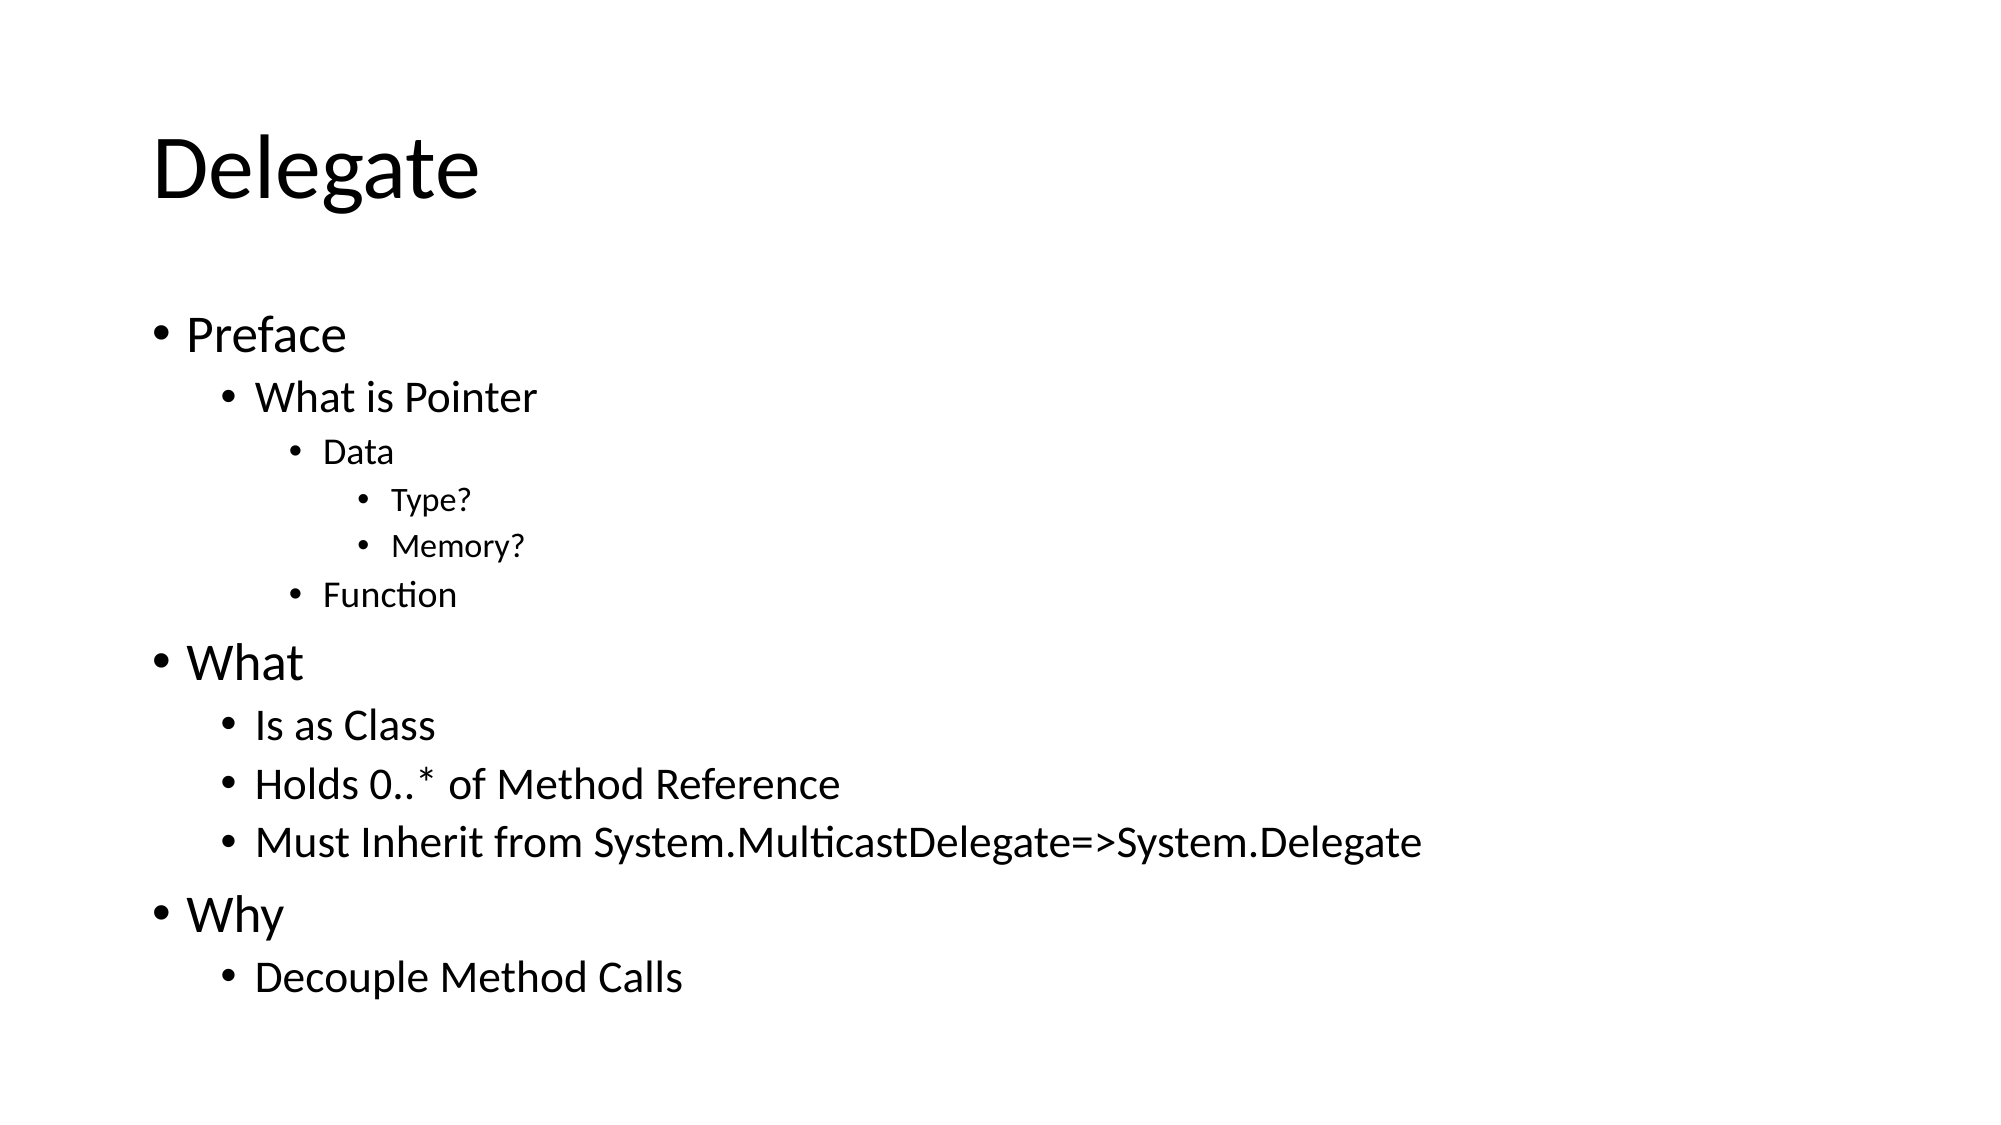

# Delegate
Preface
What is Pointer
Data
Type?
Memory?
Function
What
Is as Class
Holds 0..* of Method Reference
Must Inherit from System.MulticastDelegate=>System.Delegate
Why
Decouple Method Calls